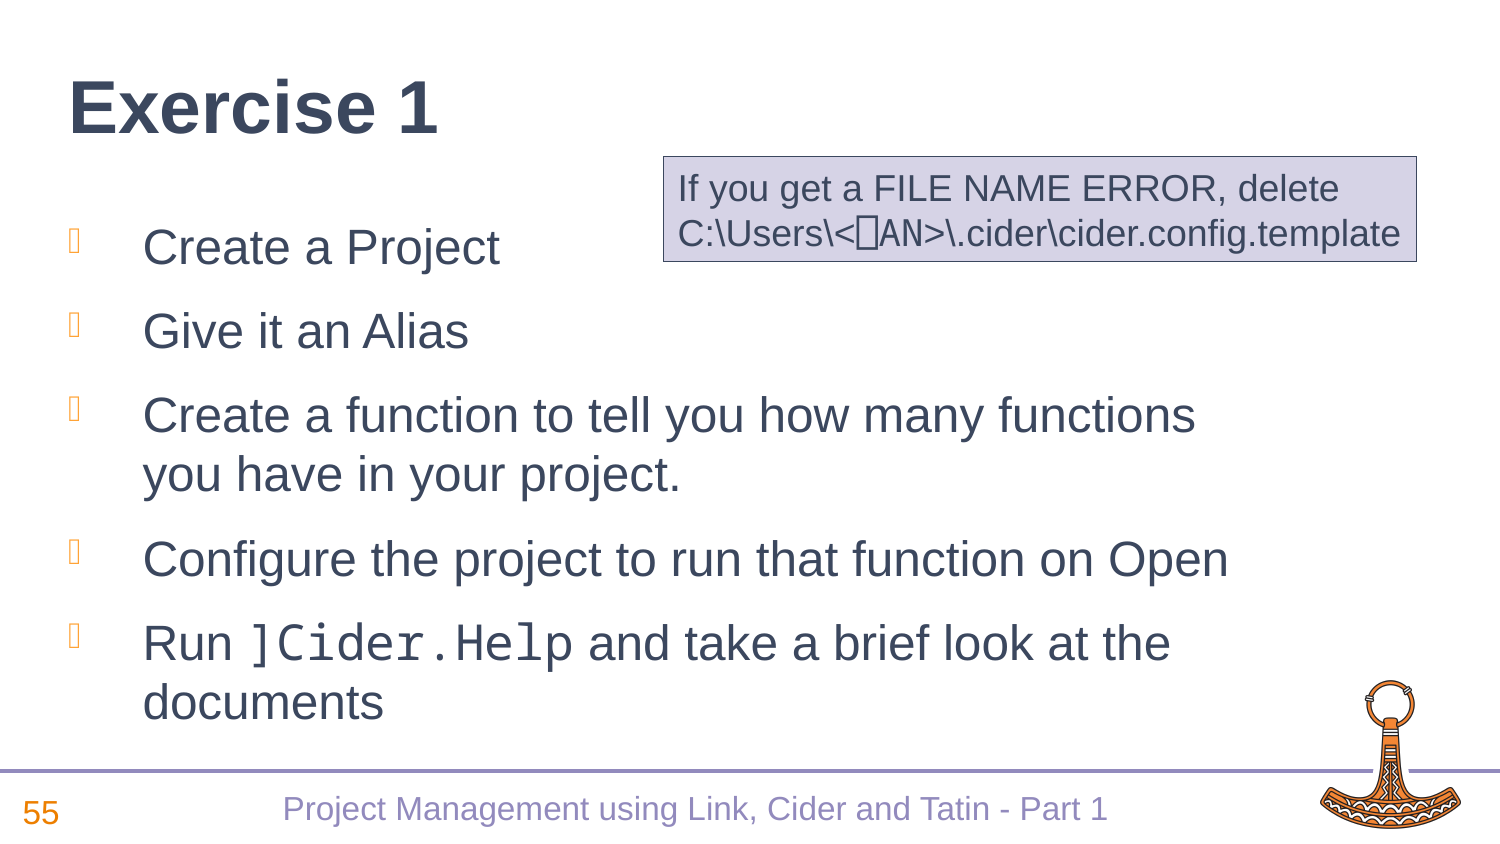

# Exercise 1
If you get a FILE NAME ERROR, delete
C:\Users\<⎕AN>\.cider\cider.config.template
Create a Project
Give it an Alias
Create a function to tell you how many functions you have in your project.
Configure the project to run that function on Open
Run ]Cider.Help and take a brief look at the documents